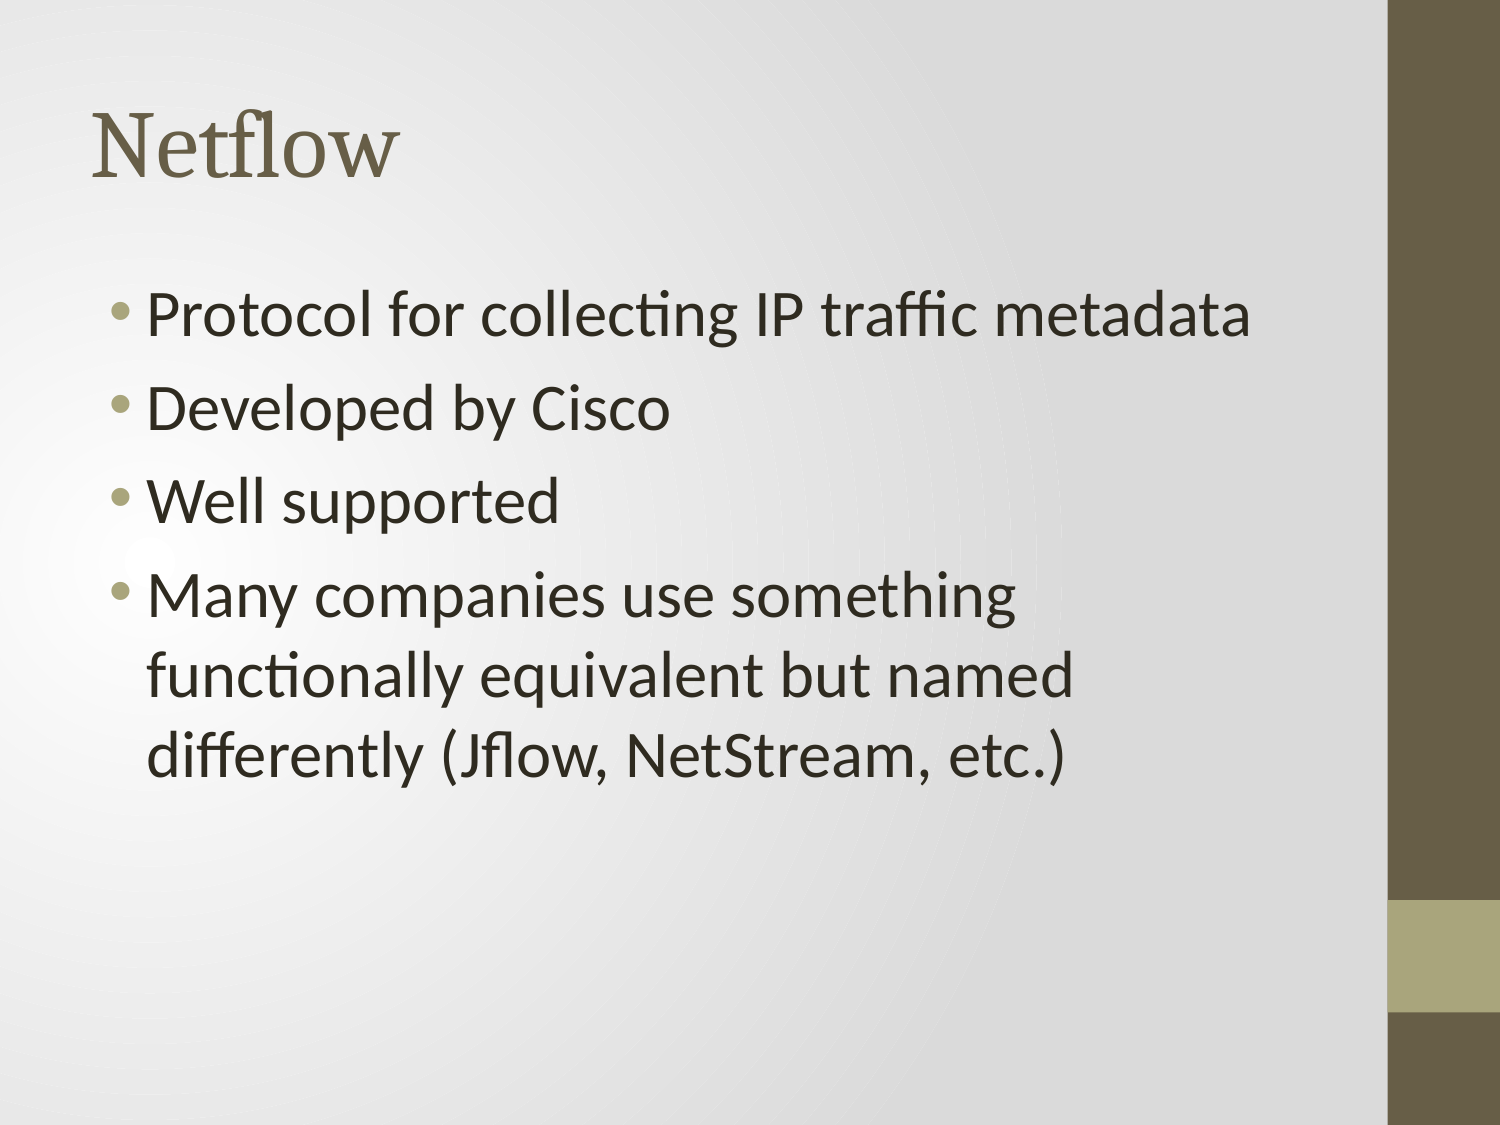

# Netflow
Protocol for collecting IP traffic metadata
Developed by Cisco
Well supported
Many companies use something functionally equivalent but named differently (Jflow, NetStream, etc.)